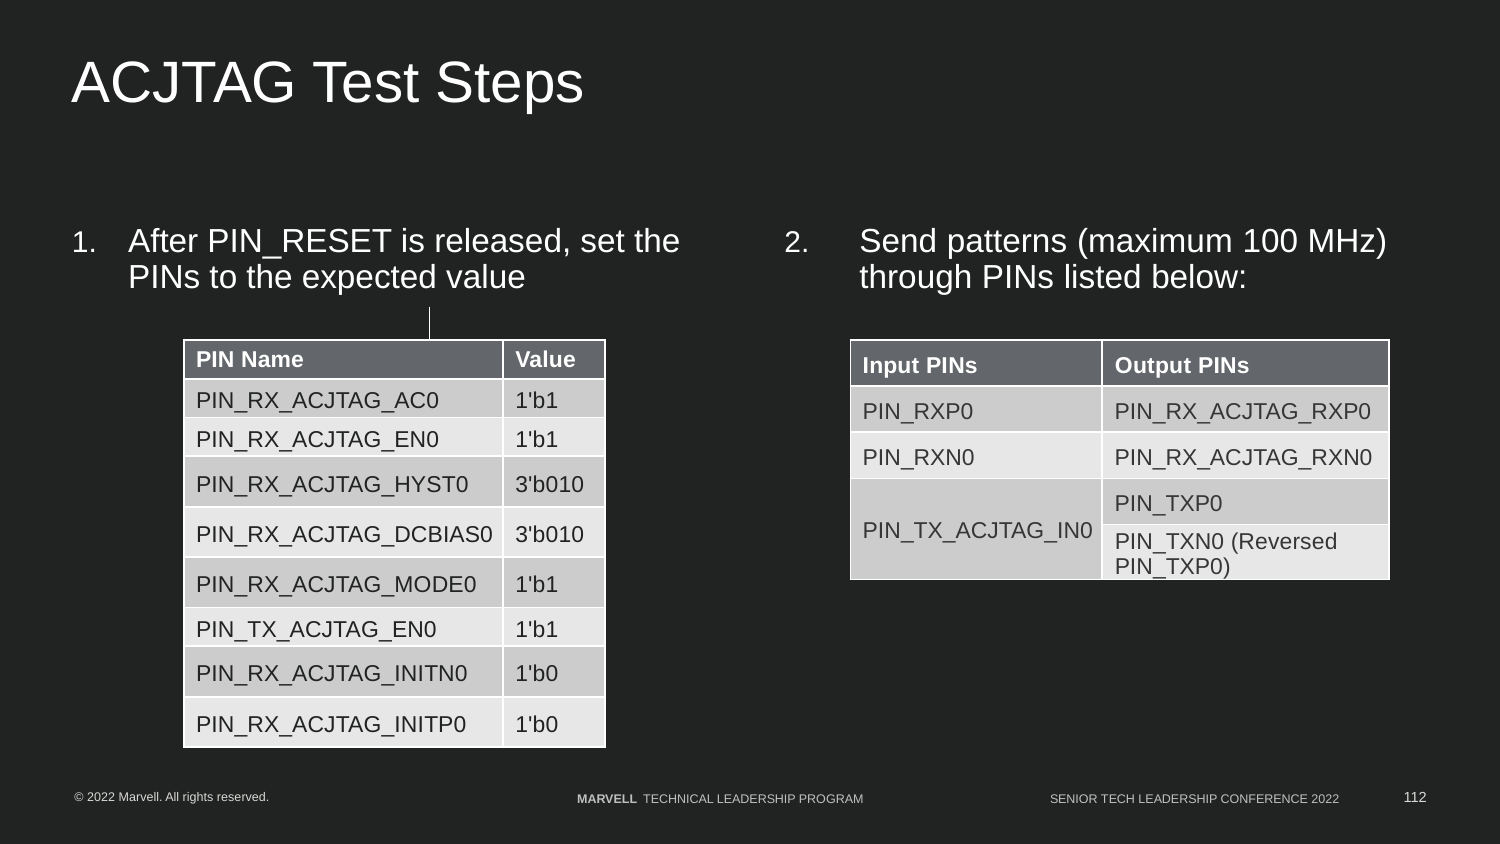

# ACJTAG Test Steps
After PIN_RESET is released, set the PINs to the expected value

Send patterns (maximum 100 MHz) through PINs listed below:

| PIN Name | Value |
| --- | --- |
| PIN\_RX\_ACJTAG\_AC0 | 1'b1 |
| PIN\_RX\_ACJTAG\_EN0 | 1'b1 |
| PIN\_RX\_ACJTAG\_HYST0 | 3'b010 |
| PIN\_RX\_ACJTAG\_DCBIAS0 | 3'b010 |
| PIN\_RX\_ACJTAG\_MODE0 | 1'b1 |
| PIN\_TX\_ACJTAG\_EN0 | 1'b1 |
| PIN\_RX\_ACJTAG\_INITN0 | 1'b0 |
| PIN\_RX\_ACJTAG\_INITP0 | 1'b0 |
| Input PINs | Output PINs |
| --- | --- |
| PIN\_RXP0 | PIN\_RX\_ACJTAG\_RXP0 |
| PIN\_RXN0 | PIN\_RX\_ACJTAG\_RXN0 |
| PIN\_TX\_ACJTAG\_IN0 | PIN\_TXP0 |
|  | PIN\_TXN0 (Reversed PIN\_TXP0) |